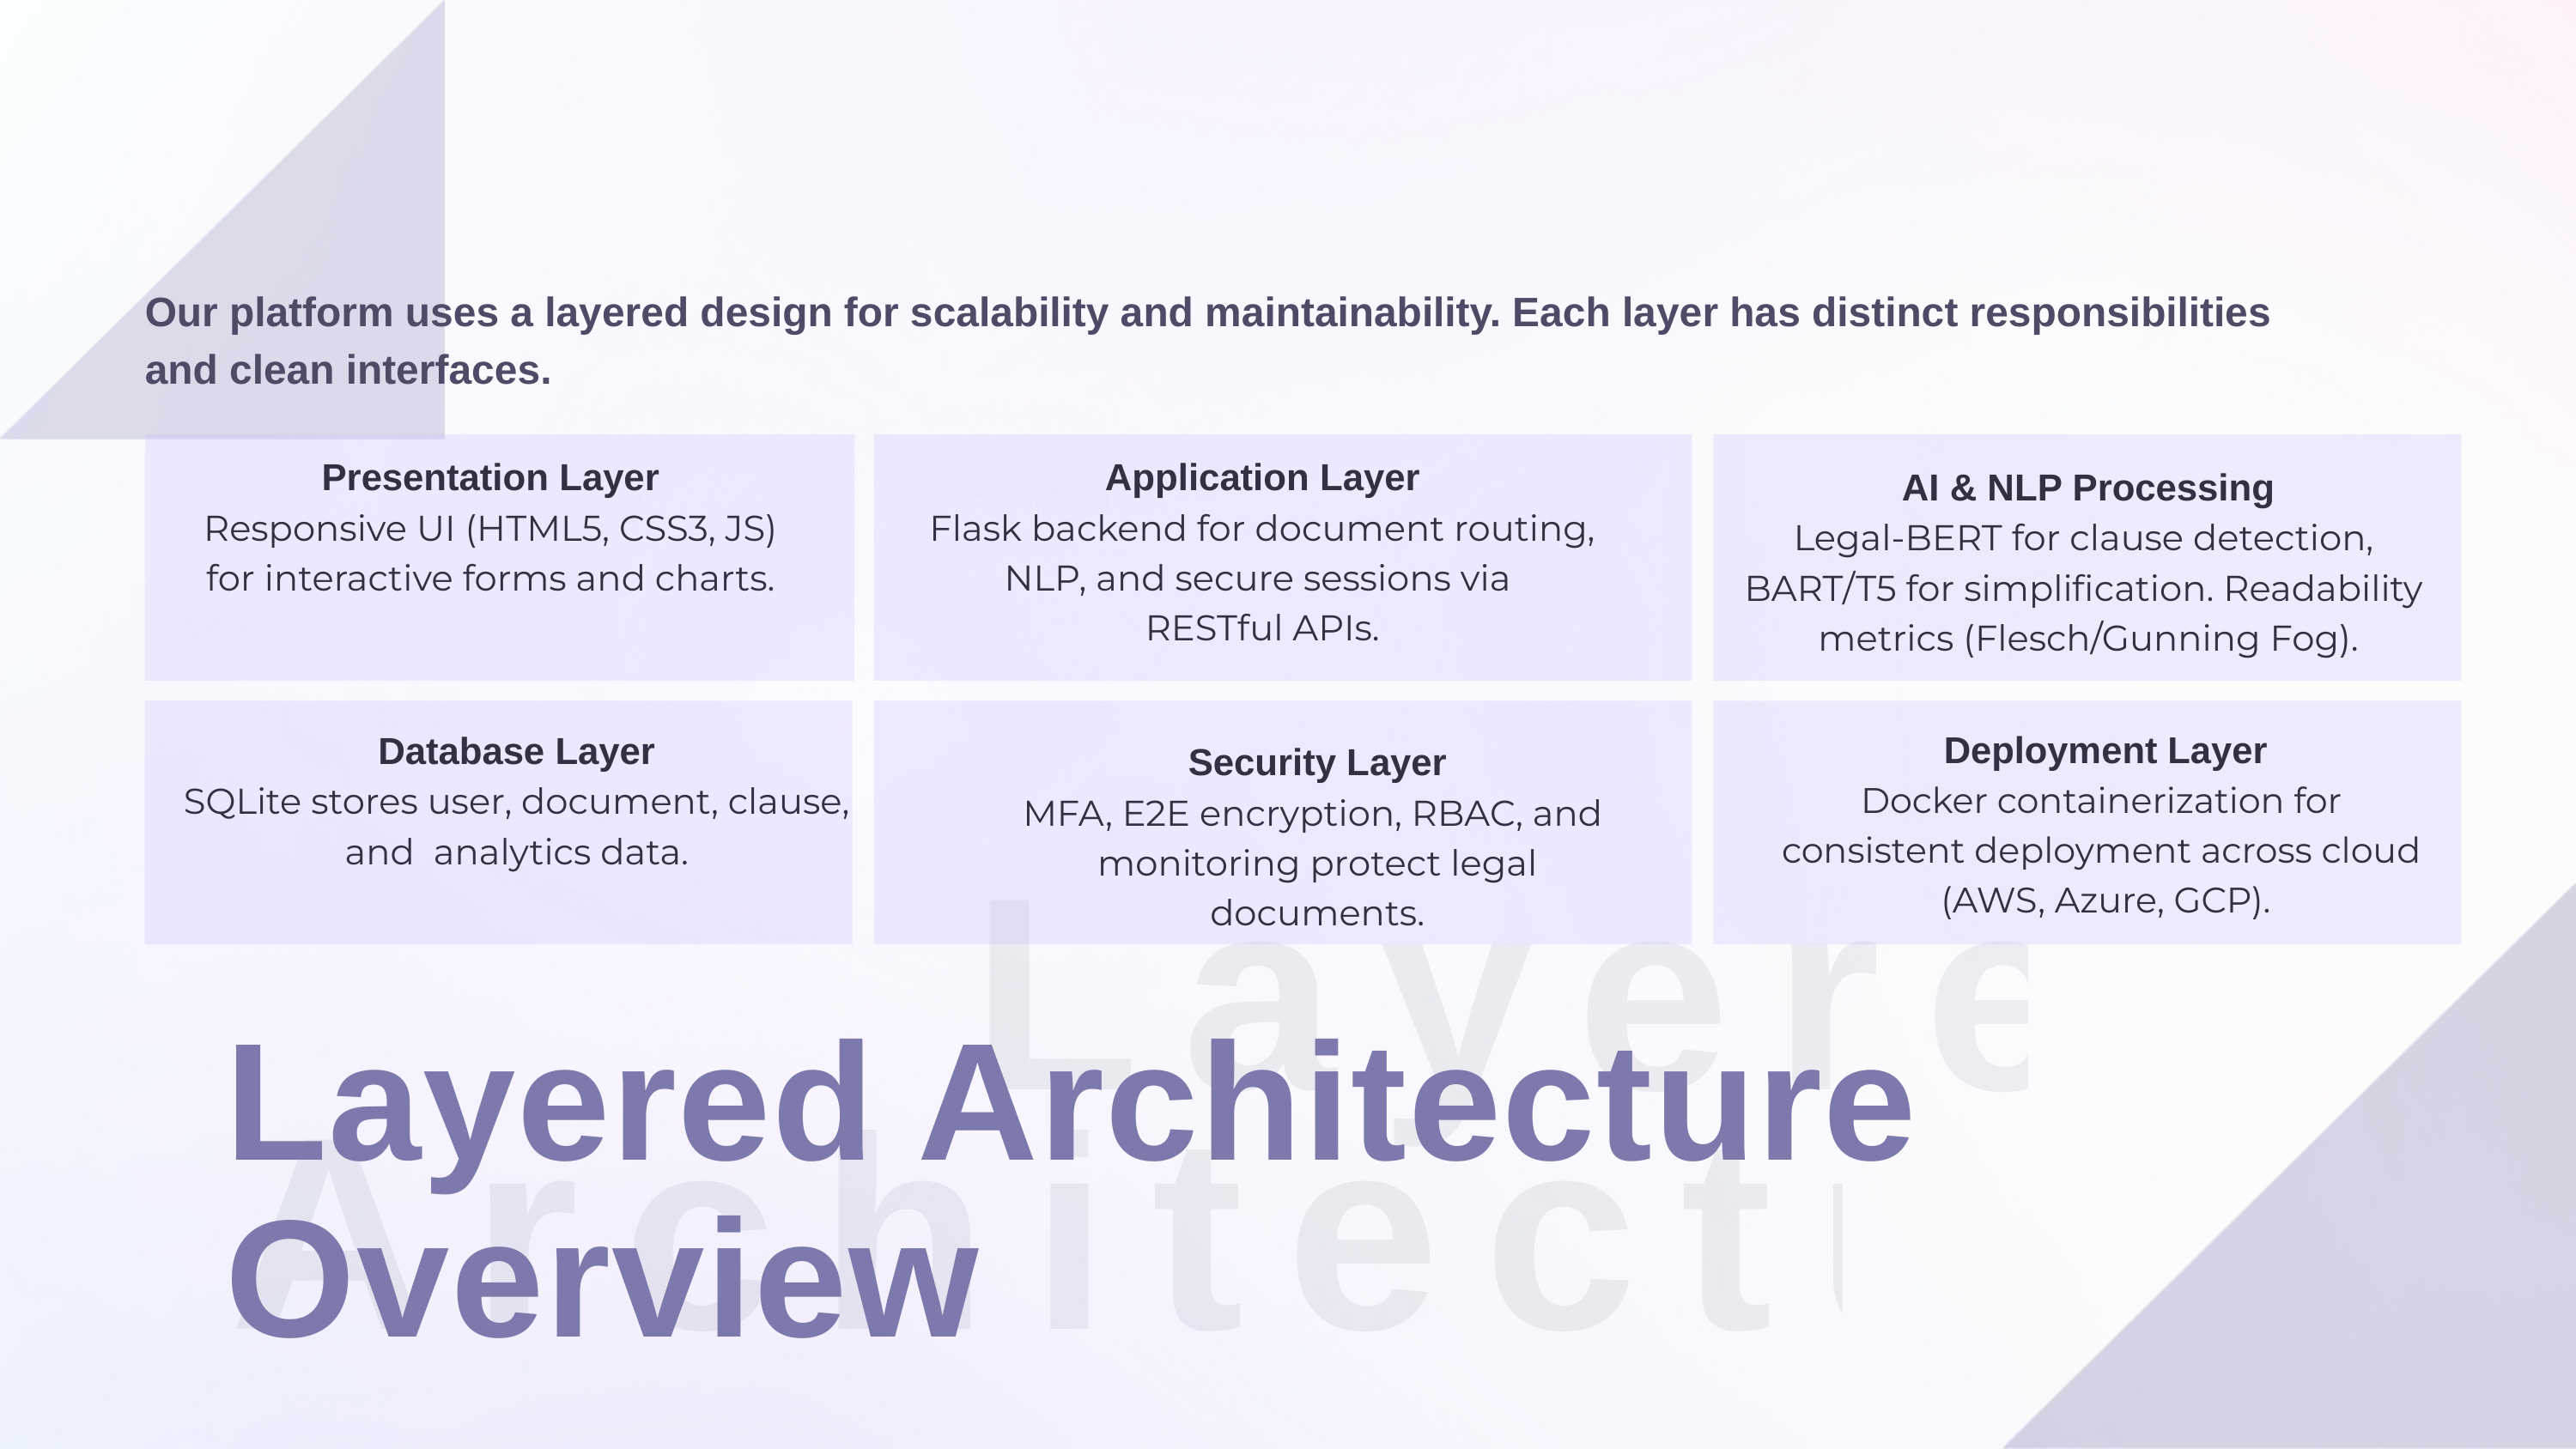

Our platform uses a layered design for scalability and maintainability. Each layer has distinct responsibilities
and clean interfaces.

Presentation Layer
Responsive UI (HTML5, CSS3, JS)
for interactive forms and charts.
Application Layer
Flask backend for document routing,
NLP, and secure sessions via
RESTful APIs.
AI & NLP Processing
Legal-BERT for clause detection,
BART/T5 for simplification. Readability
metrics (Flesch/Gunning Fog).

Deployment Layer
Docker containerization for
consistent deployment across cloud
(AWS, Azure, GCP).
Database Layer
SQLite stores user, document, clause,
and  analytics data.
Security Layer
MFA, E2E encryption, RBAC, and
monitoring protect legal documents.

Layered Architecture
Layered Architecture Overview